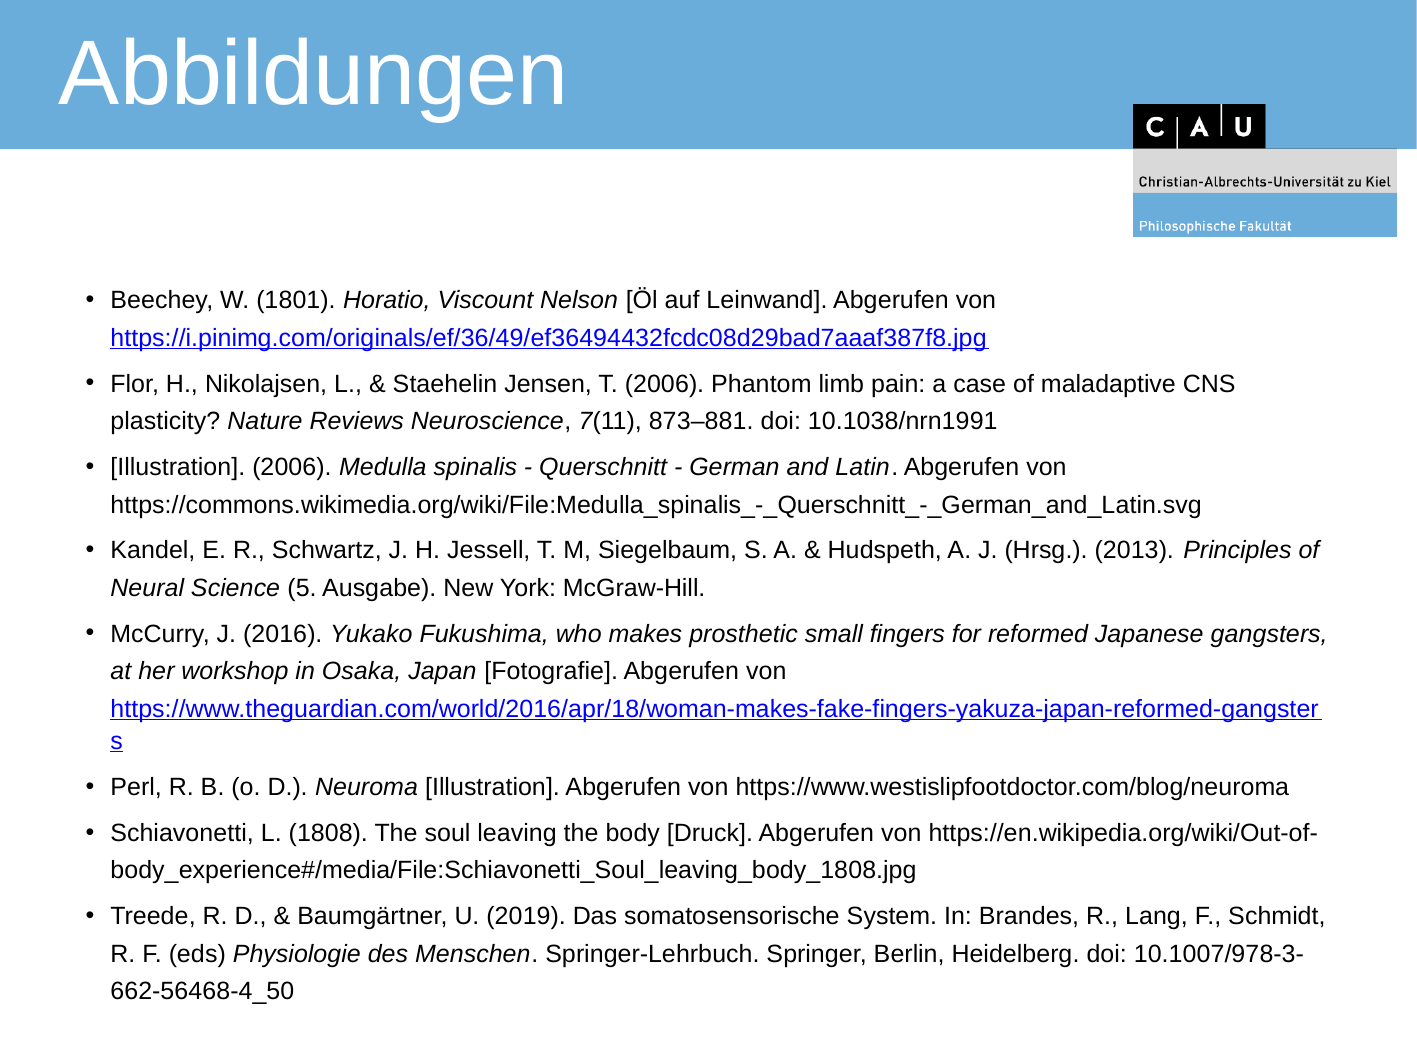

# Abbildungen
Beechey, W. (1801). Horatio, Viscount Nelson [Öl auf Leinwand]. Abgerufen von https://i.pinimg.com/originals/ef/36/49/ef36494432fcdc08d29bad7aaaf387f8.jpg
Flor, H., Nikolajsen, L., & Staehelin Jensen, T. (2006). Phantom limb pain: a case of maladaptive CNS plasticity? Nature Reviews Neuroscience, 7(11), 873–881. doi: 10.1038/nrn1991
[Illustration]. (2006). Medulla spinalis - Querschnitt - German and Latin. Abgerufen von https://commons.wikimedia.org/wiki/File:Medulla_spinalis_-_Querschnitt_-_German_and_Latin.svg
Kandel, E. R., Schwartz, J. H. Jessell, T. M, Siegelbaum, S. A. & Hudspeth, A. J. (Hrsg.). (2013). Principles of Neural Science (5. Ausgabe). New York: McGraw-Hill.
McCurry, J. (2016). Yukako Fukushima, who makes prosthetic small fingers for reformed Japanese gangsters, at her workshop in Osaka, Japan [Fotografie]. Abgerufen von https://www.theguardian.com/world/2016/apr/18/woman-makes-fake-fingers-yakuza-japan-reformed-gangsters
Perl, R. B. (o. D.). Neuroma [Illustration]. Abgerufen von https://www.westislipfootdoctor.com/blog/neuroma
Schiavonetti, L. (1808). The soul leaving the body [Druck]. Abgerufen von https://en.wikipedia.org/wiki/Out-of-body_experience#/media/File:Schiavonetti_Soul_leaving_body_1808.jpg
Treede, R. D., & Baumgärtner, U. (2019). Das somatosensorische System. In: Brandes, R., Lang, F., Schmidt, R. F. (eds) Physiologie des Menschen. Springer-Lehrbuch. Springer, Berlin, Heidelberg. doi: 10.1007/978-3-662-56468-4_50